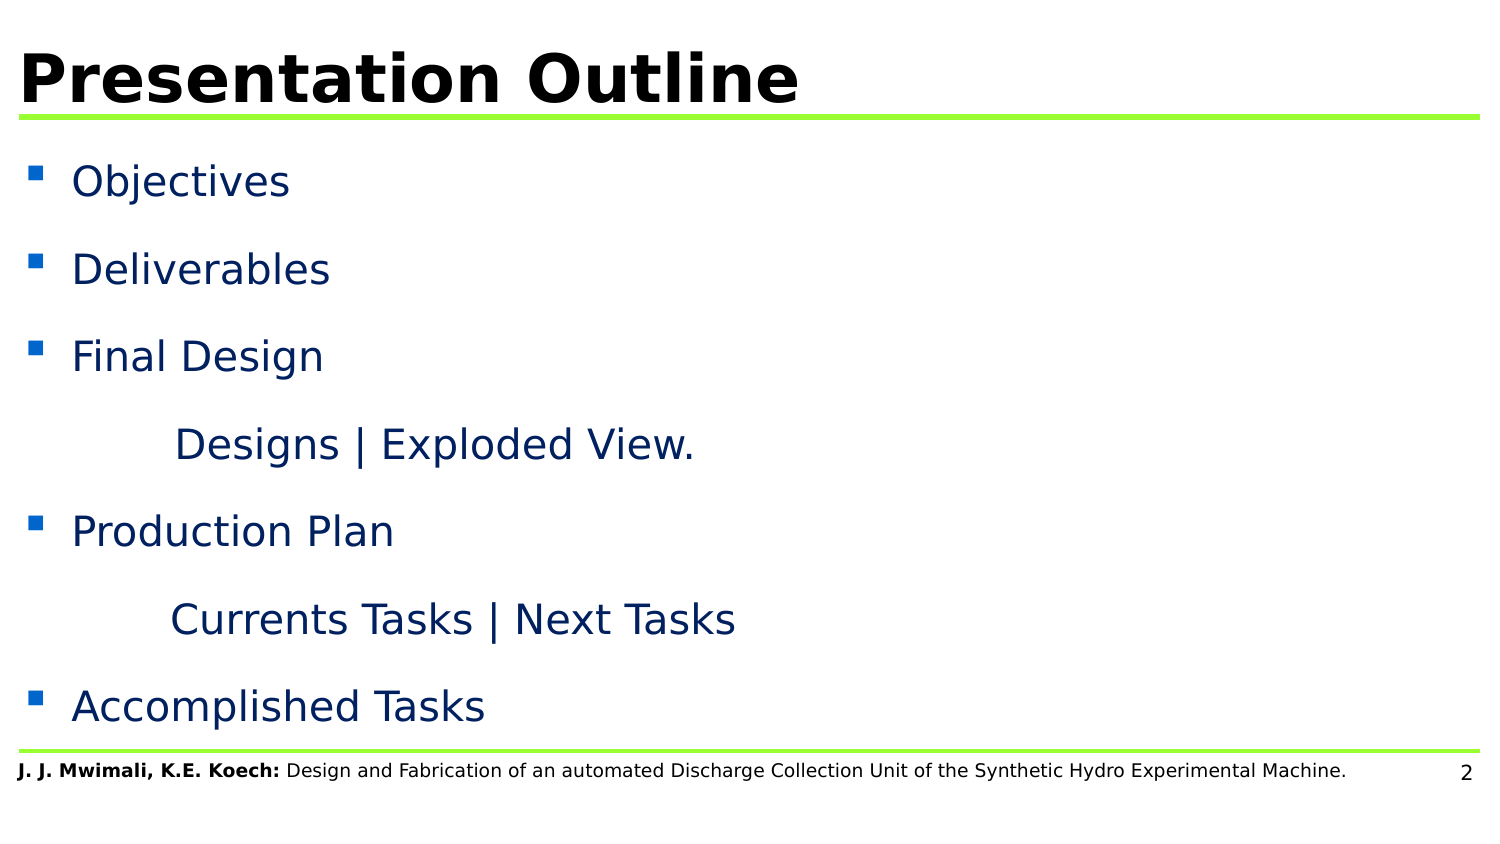

Presentation Outline
Objectives
Deliverables
Final Design
	Designs | Exploded View.
Production Plan
           Currents Tasks | Next Tasks
Accomplished Tasks